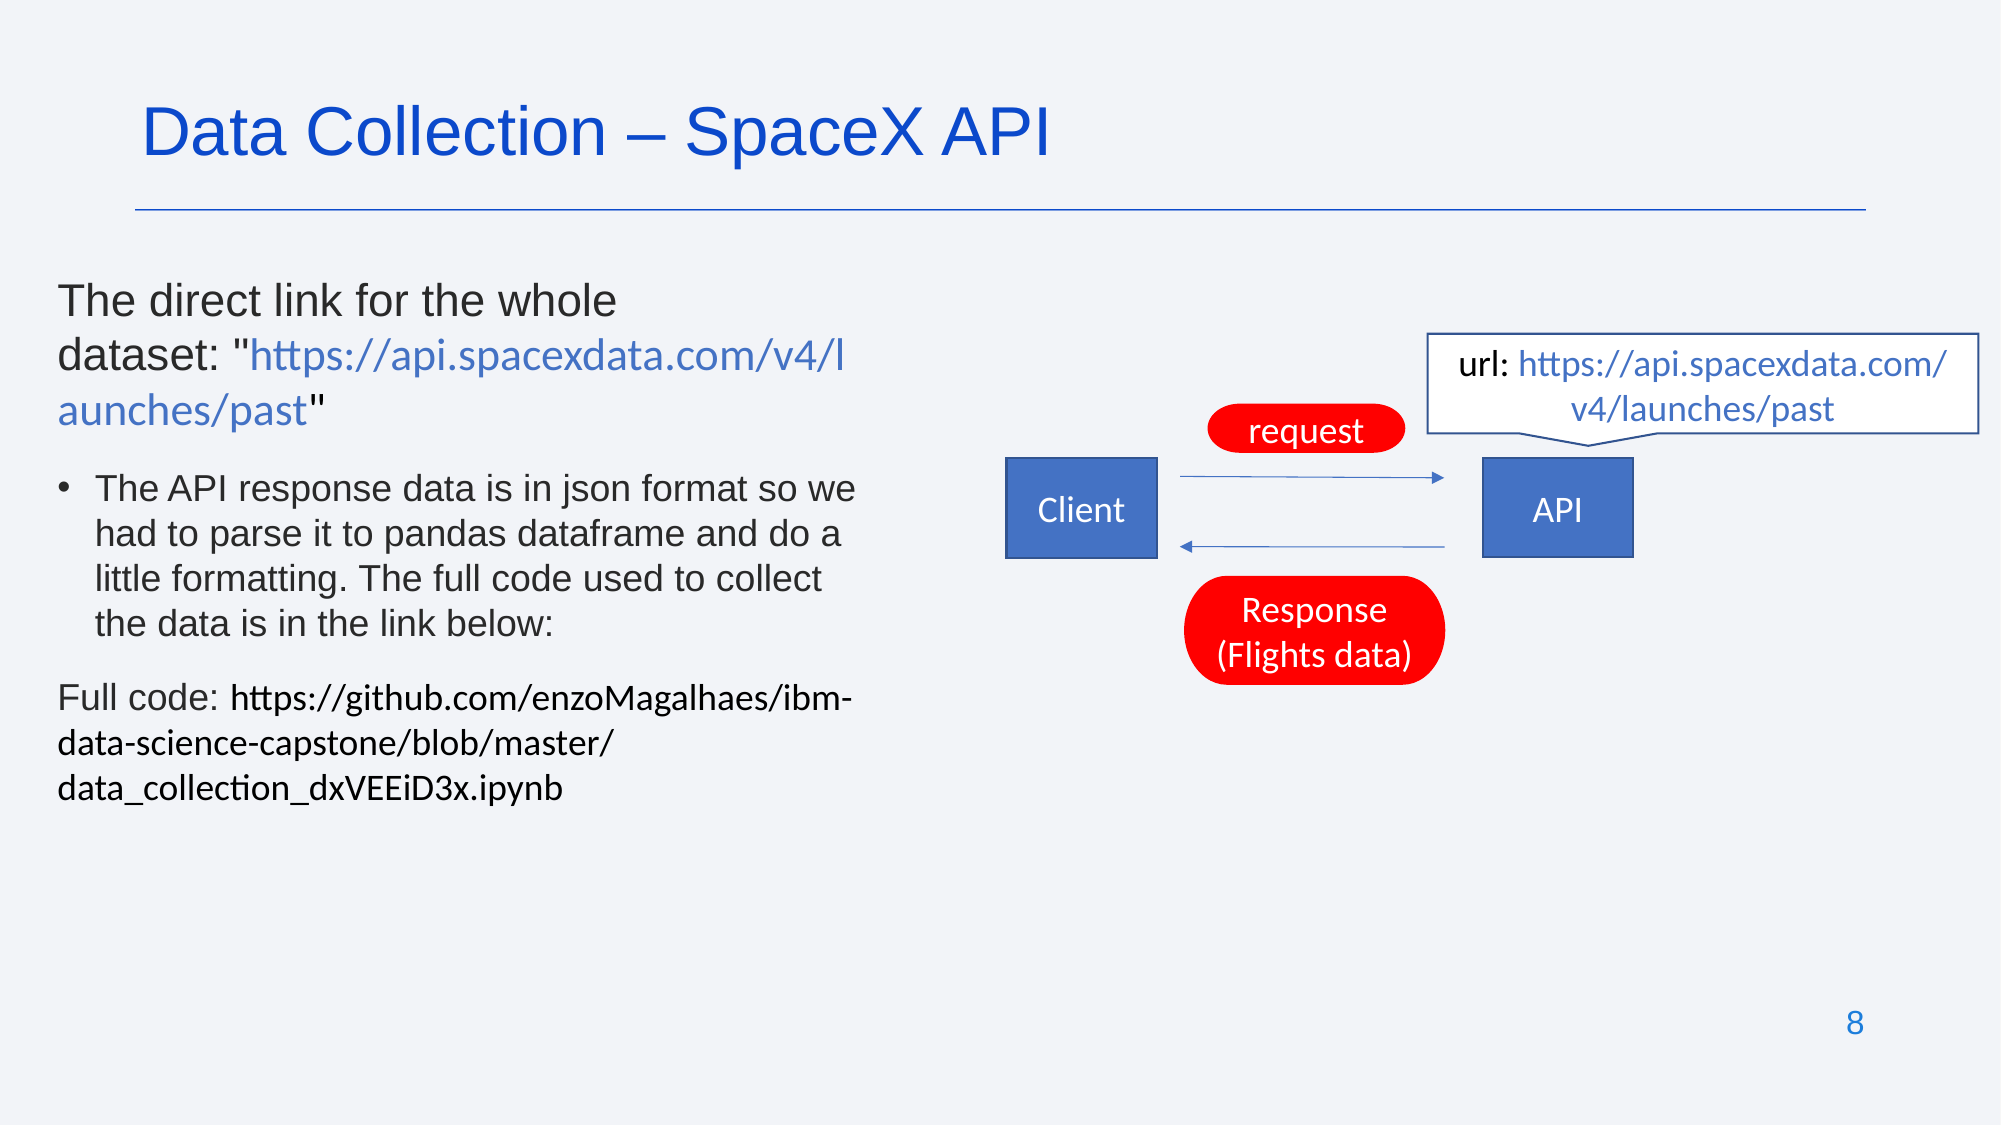

Data Collection – SpaceX API
The direct link for the whole dataset: "https://api.spacexdata.com/v4/launches/past"
The API response data is in json format so we had to parse it to pandas dataframe and do a little formatting. The full code used to collect the data is in the link below:
Full code: https://github.com/enzoMagalhaes/ibm-data-science-capstone/blob/master/data_collection_dxVEEiD3x.ipynb

url: https://api.spacexdata.com/v4/launches/past
request
API
Client
Response
(Flights data)
8